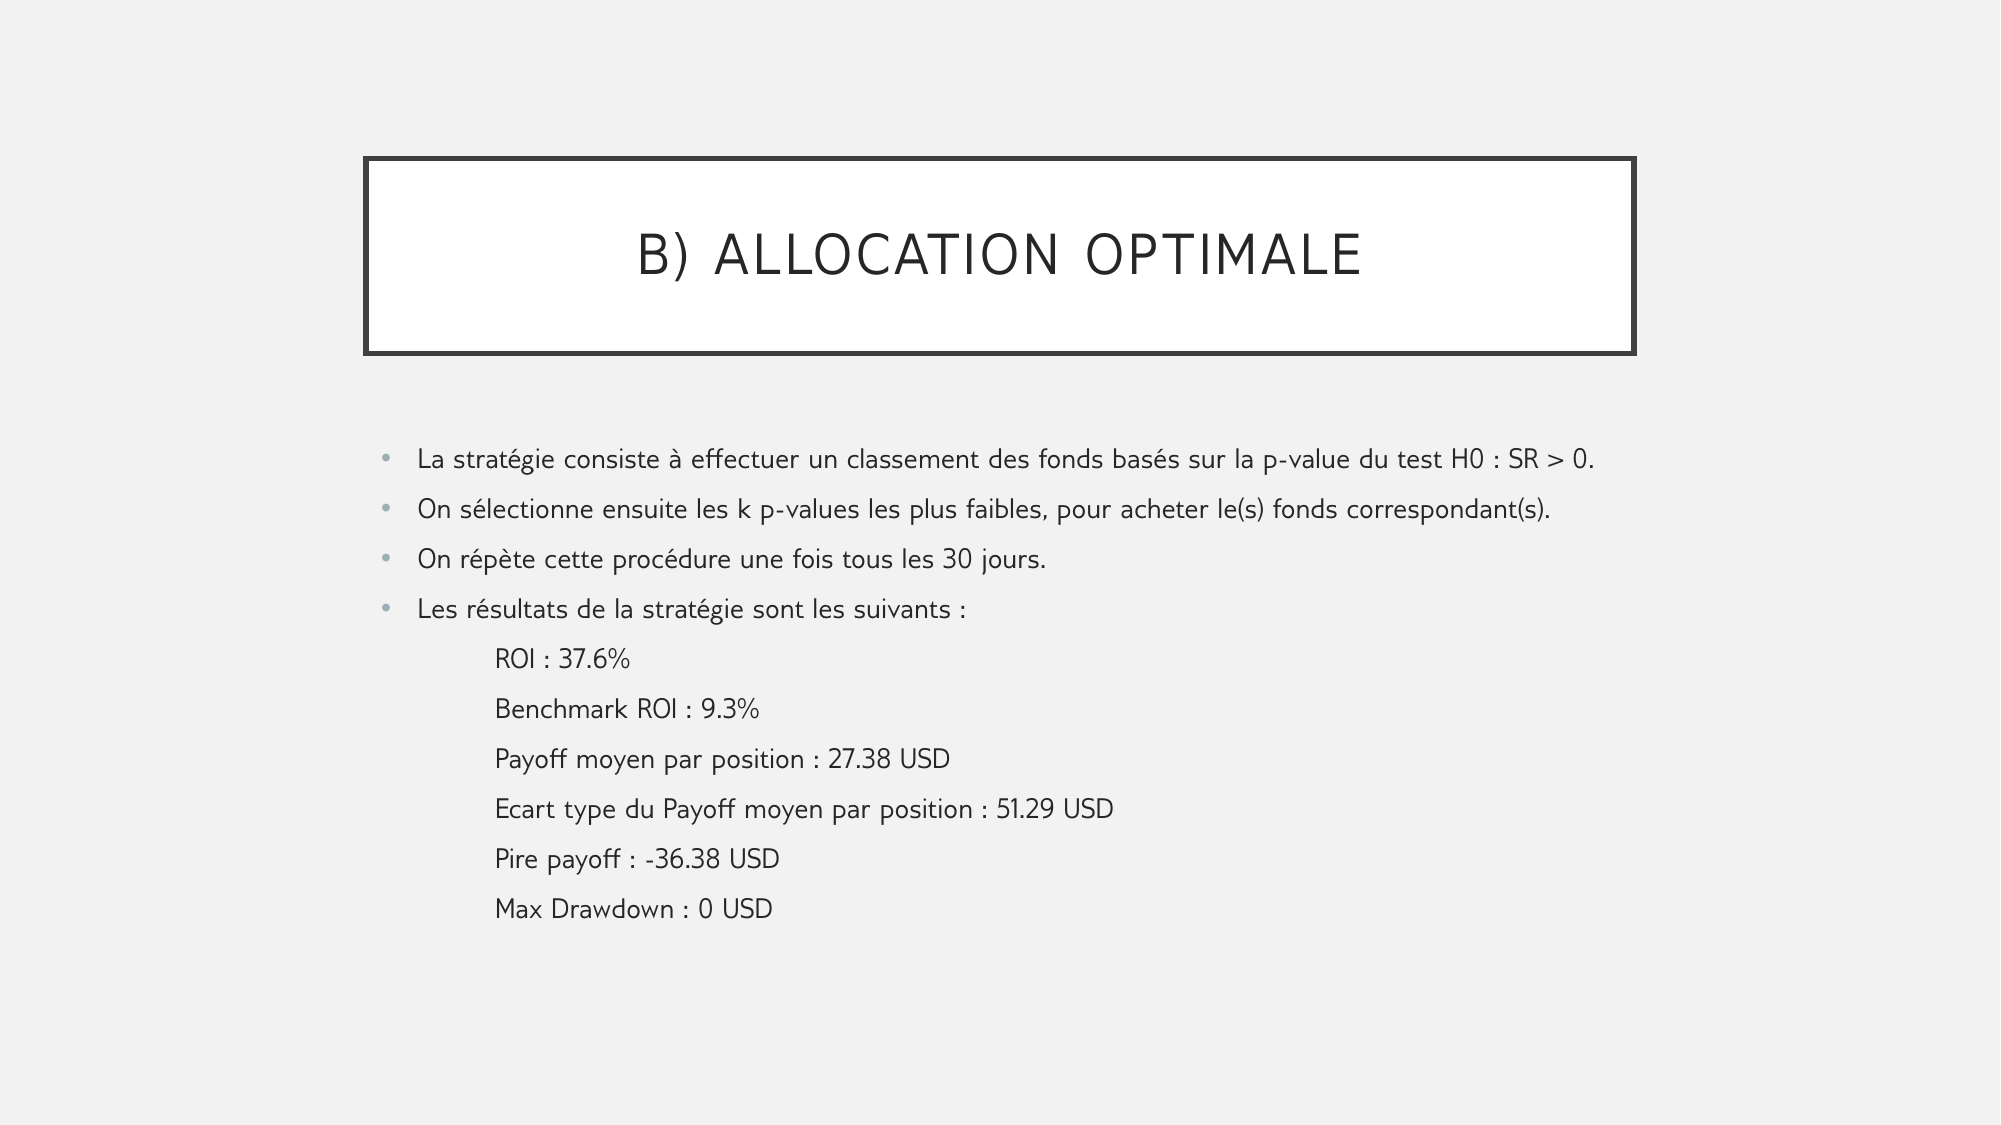

# b) Allocation optimale
La stratégie consiste à effectuer un classement des fonds basés sur la p-value du test H0 : SR > 0.
On sélectionne ensuite les k p-values les plus faibles, pour acheter le(s) fonds correspondant(s).
On répète cette procédure une fois tous les 30 jours.
Les résultats de la stratégie sont les suivants :
	ROI : 37.6%
	Benchmark ROI : 9.3%
	Payoff moyen par position : 27.38 USD
	Ecart type du Payoff moyen par position : 51.29 USD
	Pire payoff : -36.38 USD
	Max Drawdown : 0 USD